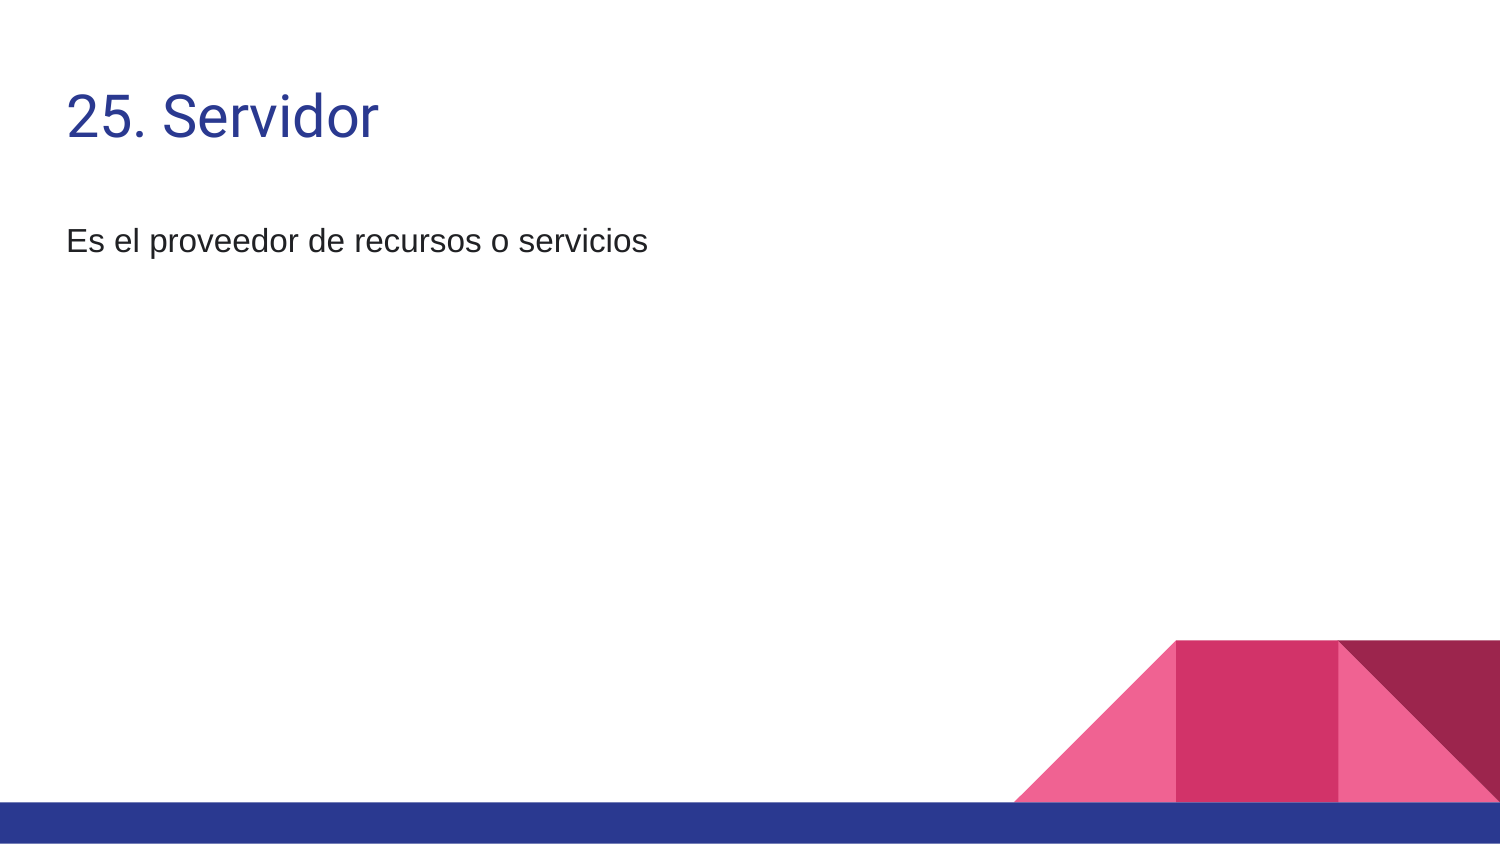

# 25. Servidor
Es el proveedor de recursos o servicios